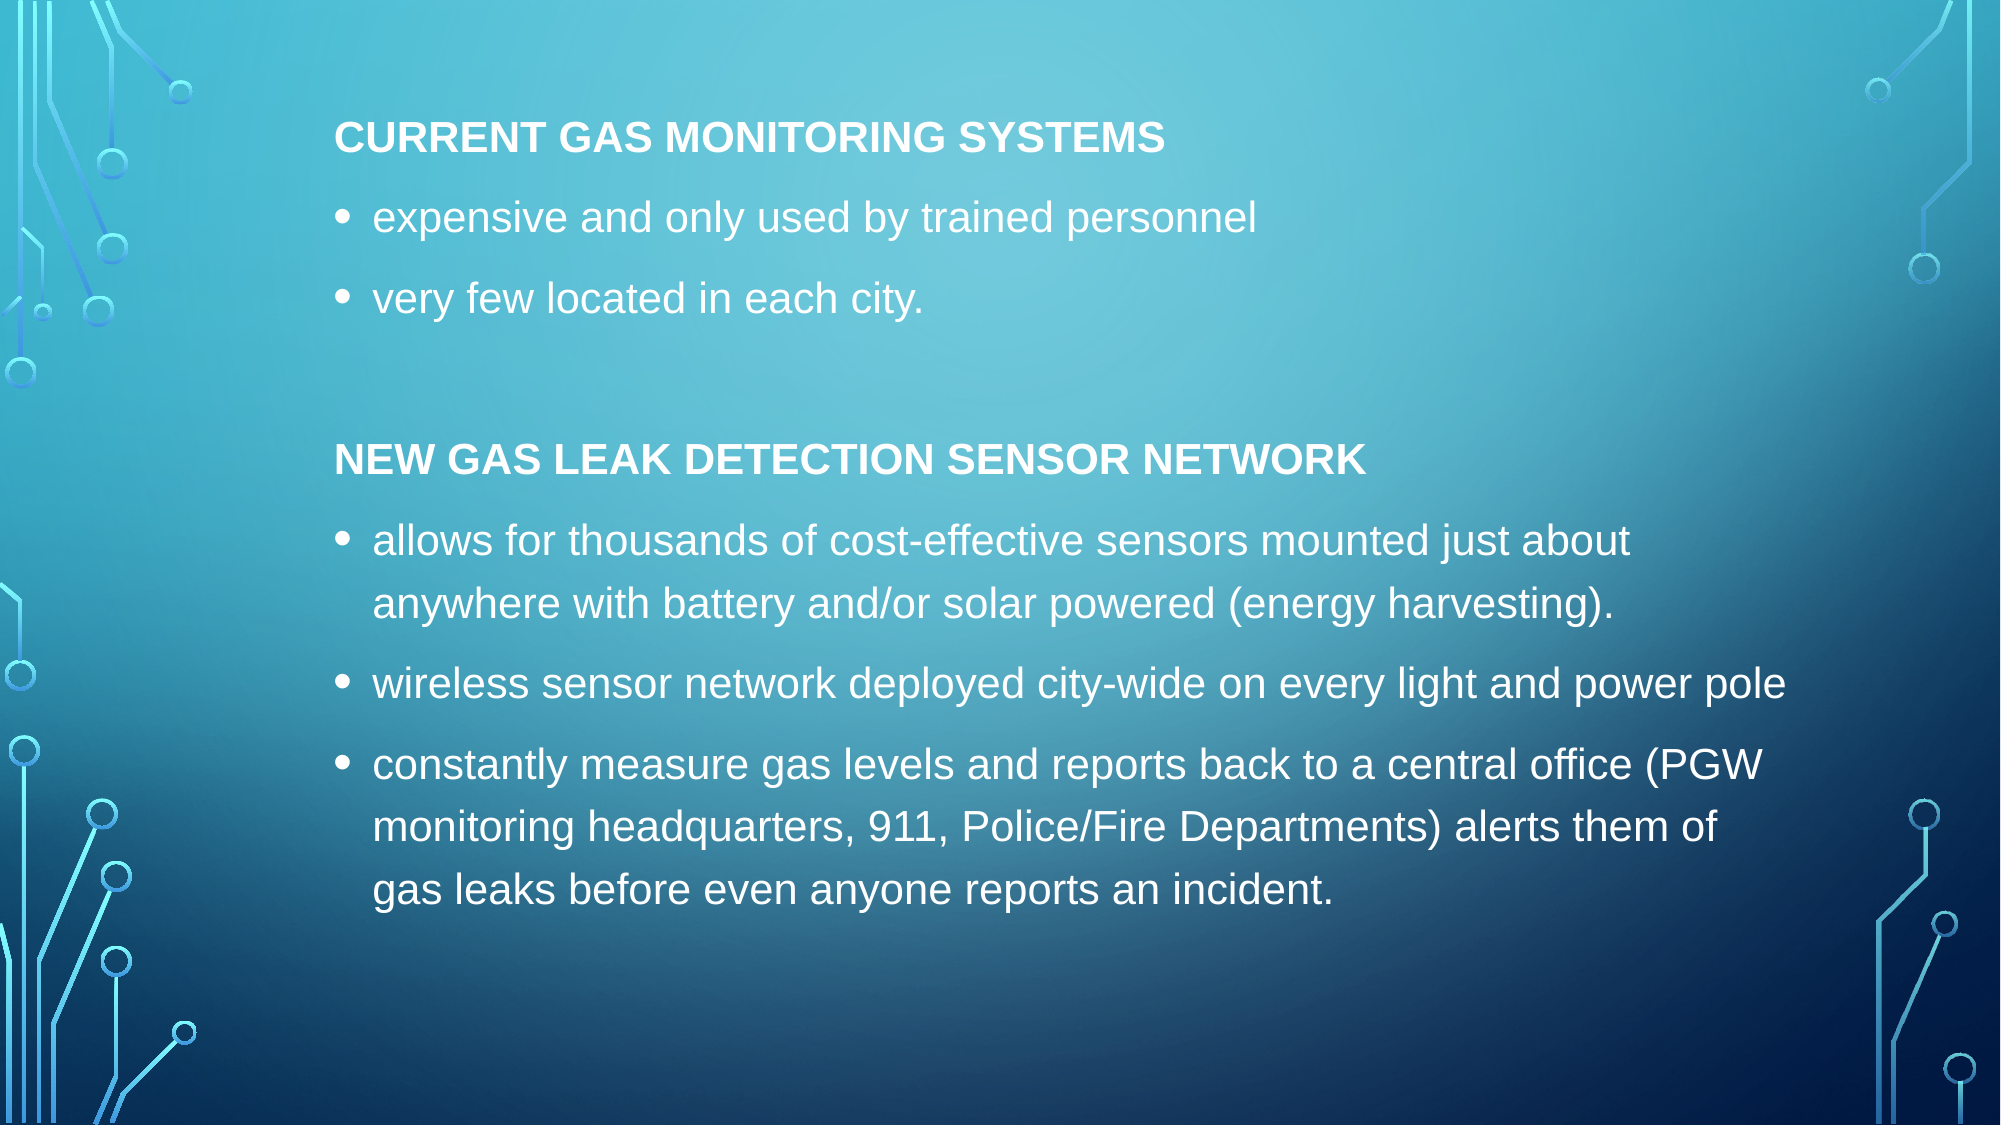

CURRENT GAS MONITORING SYSTEMS
expensive and only used by trained personnel
very few located in each city.

NEW GAS LEAK DETECTION SENSOR NETWORK
allows for thousands of cost-effective sensors mounted just about anywhere with battery and/or solar powered (energy harvesting).
wireless sensor network deployed city-wide on every light and power pole
constantly measure gas levels and reports back to a central office (PGW monitoring headquarters, 911, Police/Fire Departments) alerts them of gas leaks before even anyone reports an incident.